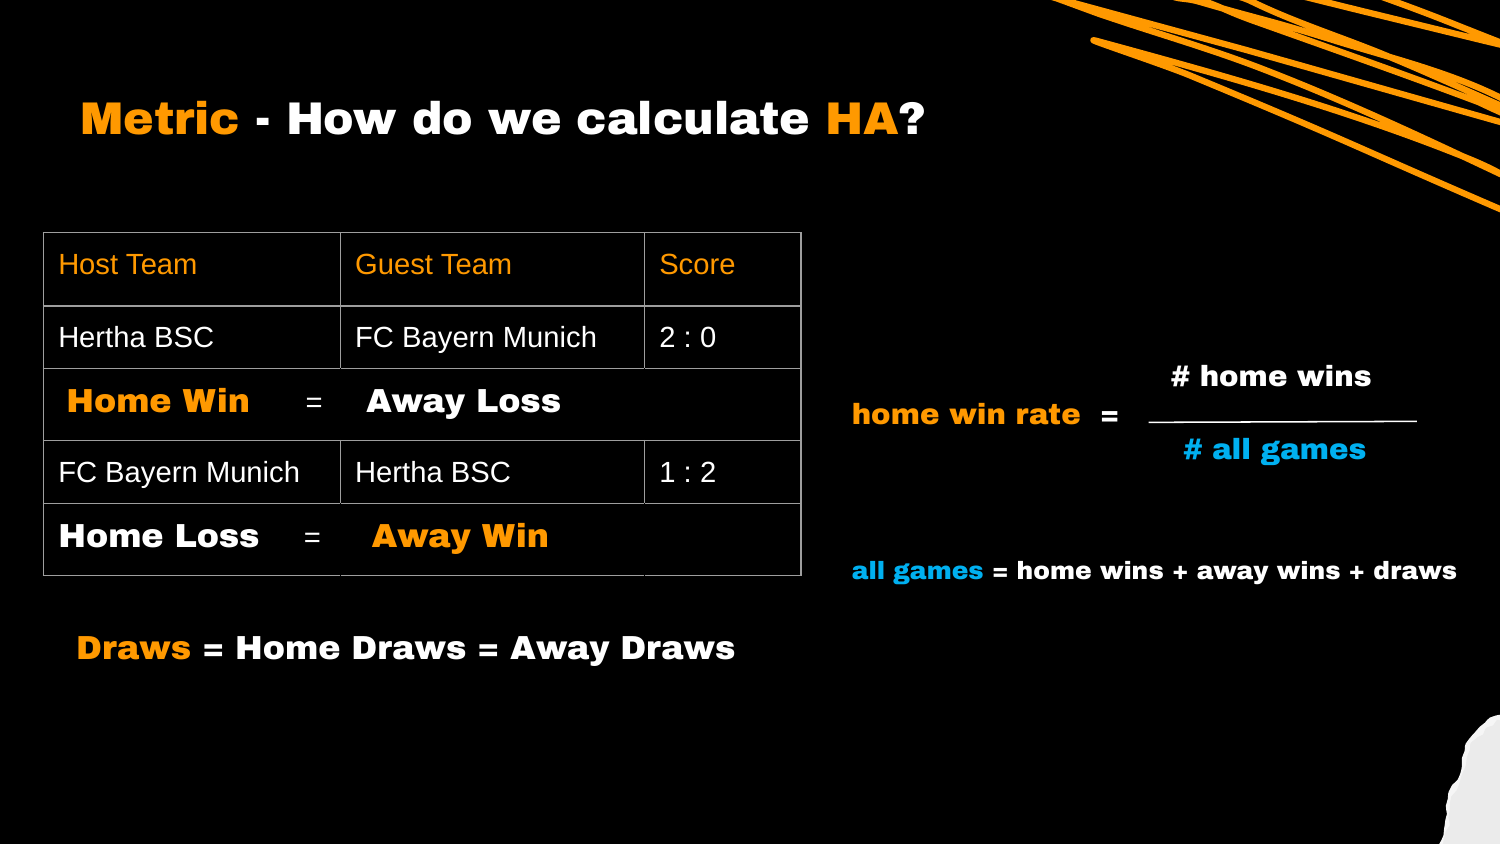

# Metric - How do we calculate HA?
| Host Team | Guest Team | Score |
| --- | --- | --- |
| Hertha BSC | FC Bayern Munich | 2 : 0 |
| Home Win = | Away Loss |  |
| FC Bayern Munich | Hertha BSC | 1 : 2 |
| Home Loss = | Away Win |  |

                      # home wins
home win rate  =
                                  # all games

all games = home wins + away wins + draws

Draws = Home Draws = Away Draws